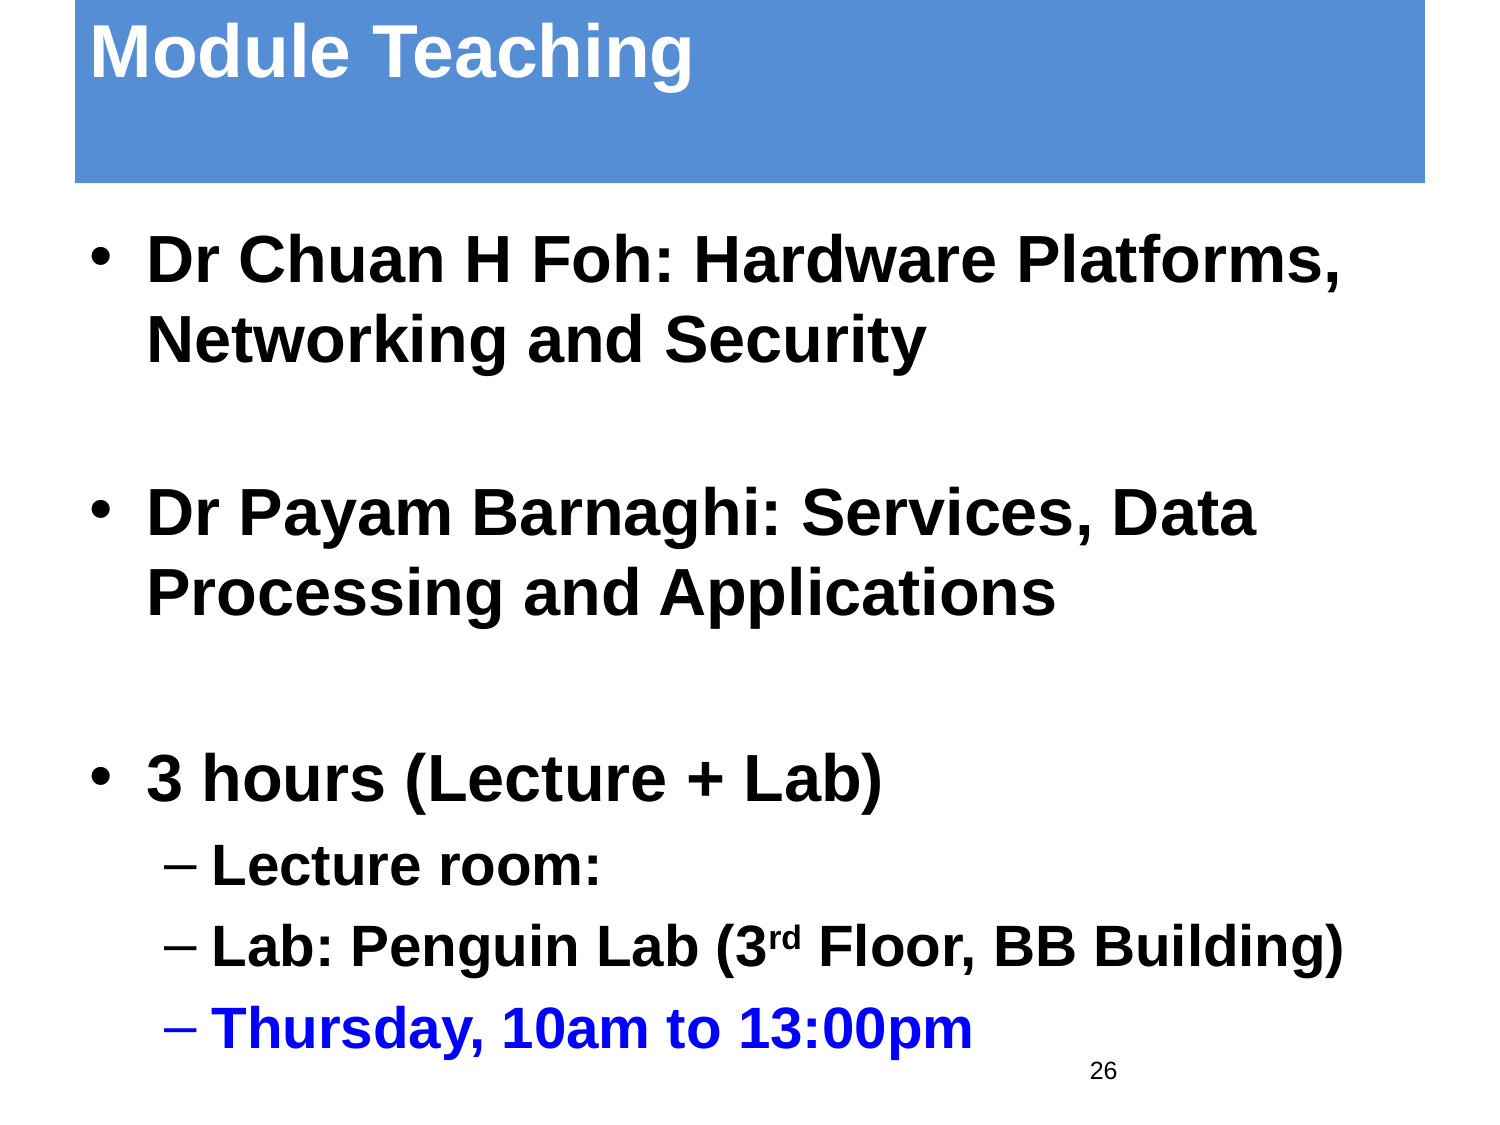

# Module Teaching
Dr Chuan H Foh: Hardware Platforms, Networking and Security
Dr Payam Barnaghi: Services, Data Processing and Applications

3 hours (Lecture + Lab)
Lecture room:
Lab: Penguin Lab (3rd Floor, BB Building)
Thursday, 10am to 13:00pm
26